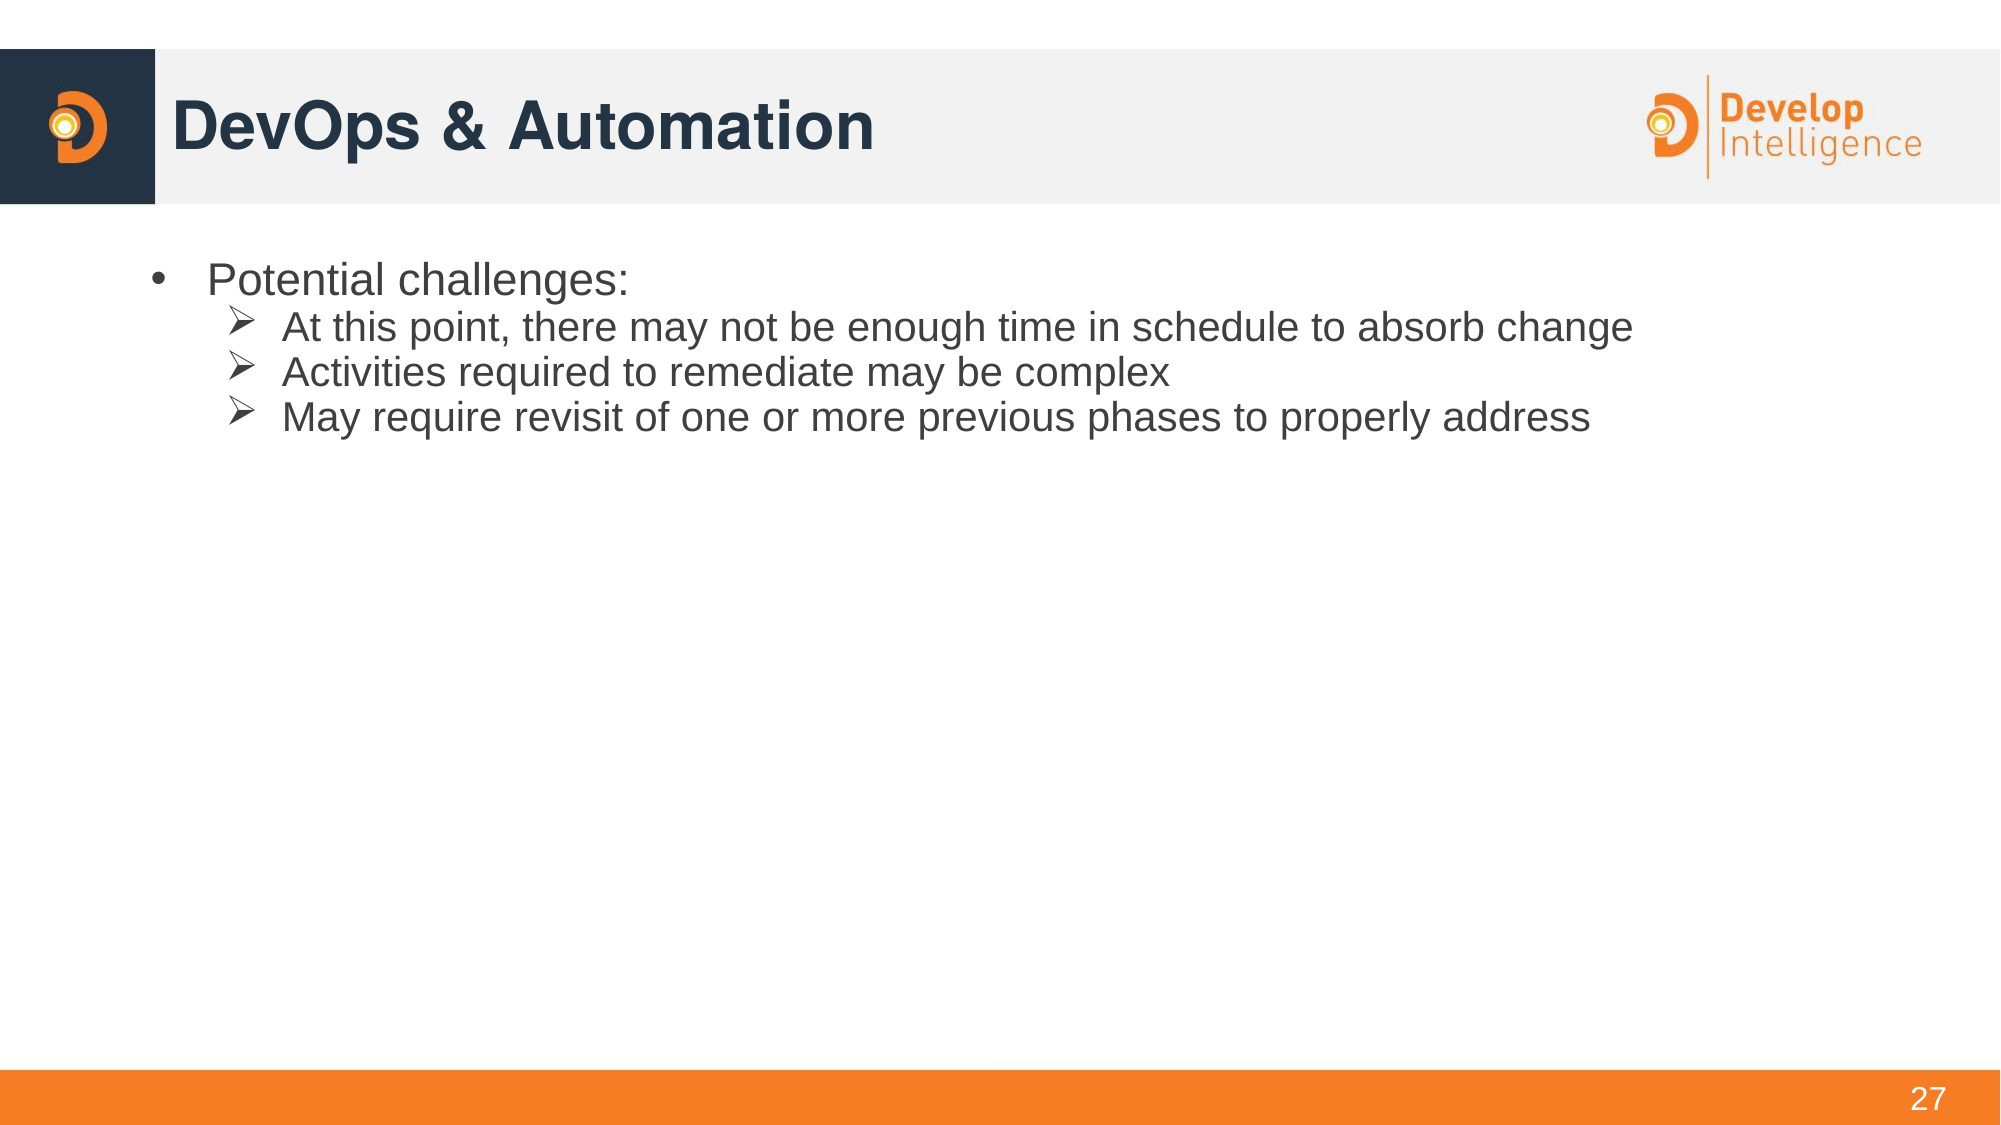

# DevOps & Automation
Potential challenges:
At this point, there may not be enough time in schedule to absorb change
Activities required to remediate may be complex
May require revisit of one or more previous phases to properly address

27